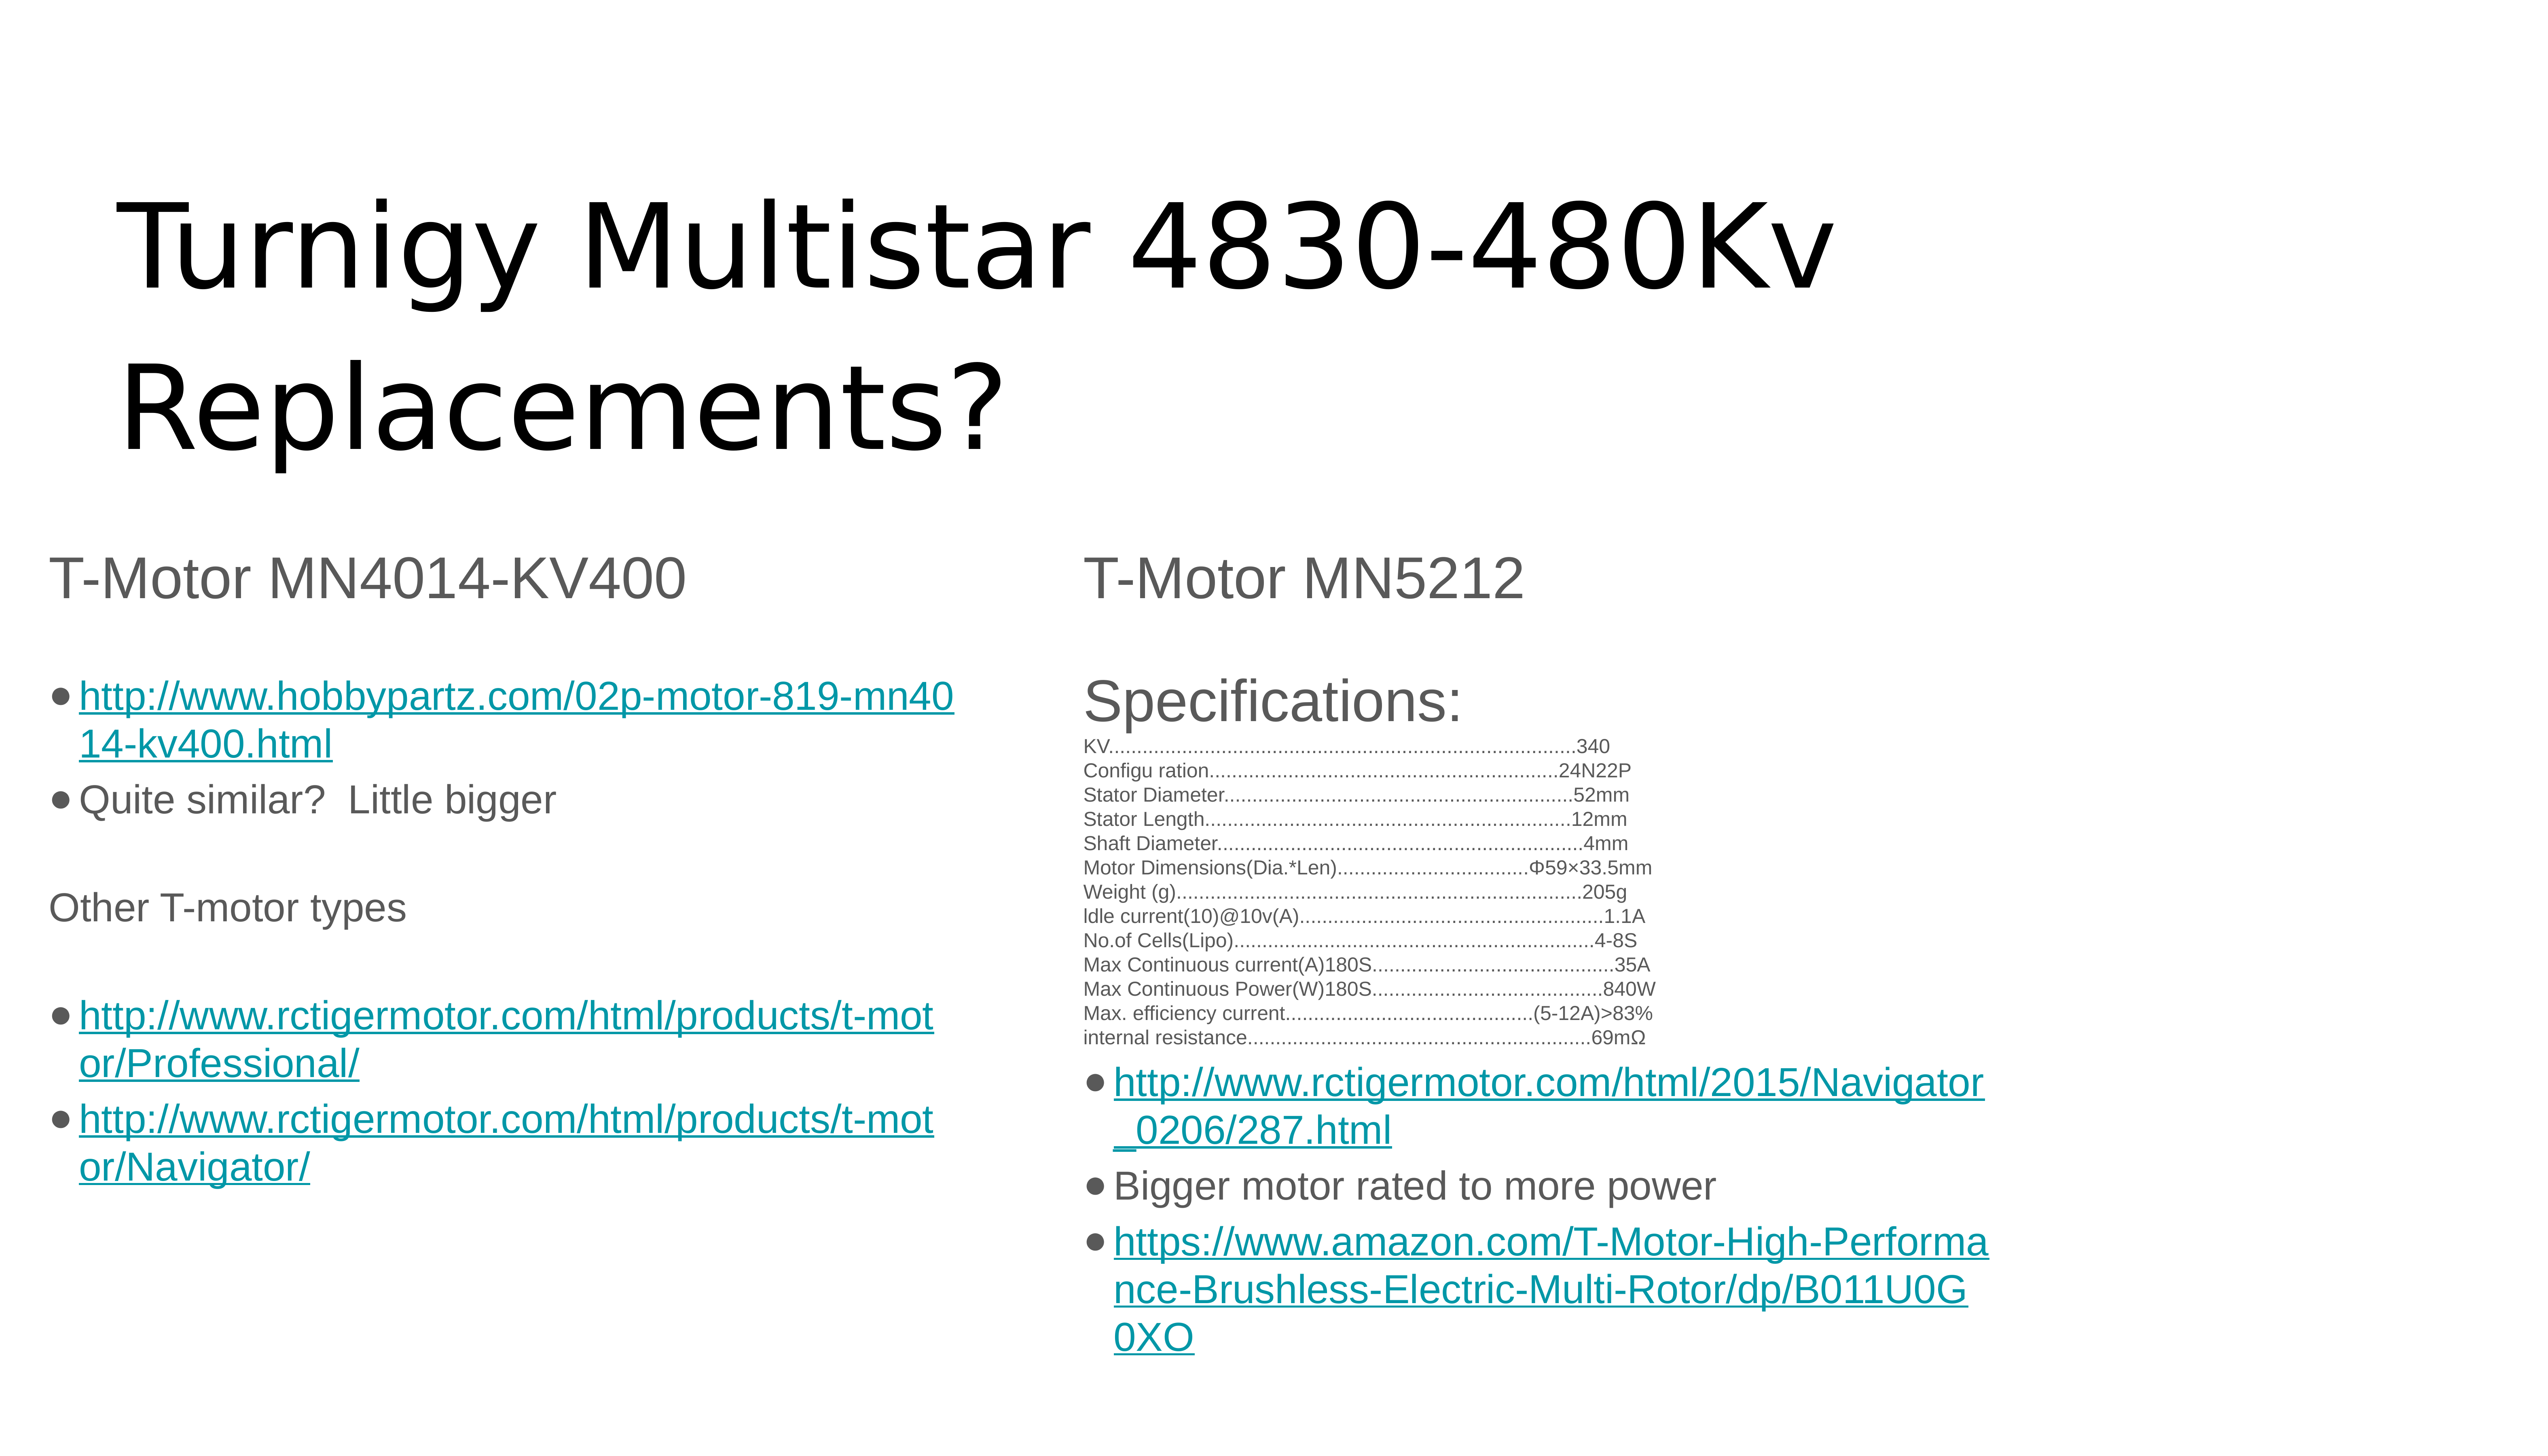

# Turnigy Multistar 4830-480Kv Replacements?

T-Motor MN4014-KV400
http://www.hobbypartz.com/02p-motor-819-mn4014-kv400.html
Quite similar?  Little bigger
Other T-motor types
http://www.rctigermotor.com/html/products/t-motor/Professional/
http://www.rctigermotor.com/html/products/t-motor/Navigator/
T-Motor MN5212
Specifications:
KV...................................................................................340
Configu ration..............................................................24N22P
Stator Diameter..............................................................52mm
Stator Length.................................................................12mm
Shaft Diameter.................................................................4mm
Motor Dimensions(Dia.*Len)..................................Φ59×33.5mm
Weight (g)........................................................................205g
ldle current(10)@10v(A)......................................................1.1A
No.of Cells(Lipo)................................................................4-8S
Max Continuous current(A)180S...........................................35A
Max Continuous Power(W)180S.........................................840W
Max. efficiency current............................................(5-12A)>83%
internal resistance.............................................................69mΩ
http://www.rctigermotor.com/html/2015/Navigator_0206/287.html
Bigger motor rated to more power
https://www.amazon.com/T-Motor-High-Performance-Brushless-Electric-Multi-Rotor/dp/B011U0G0XO